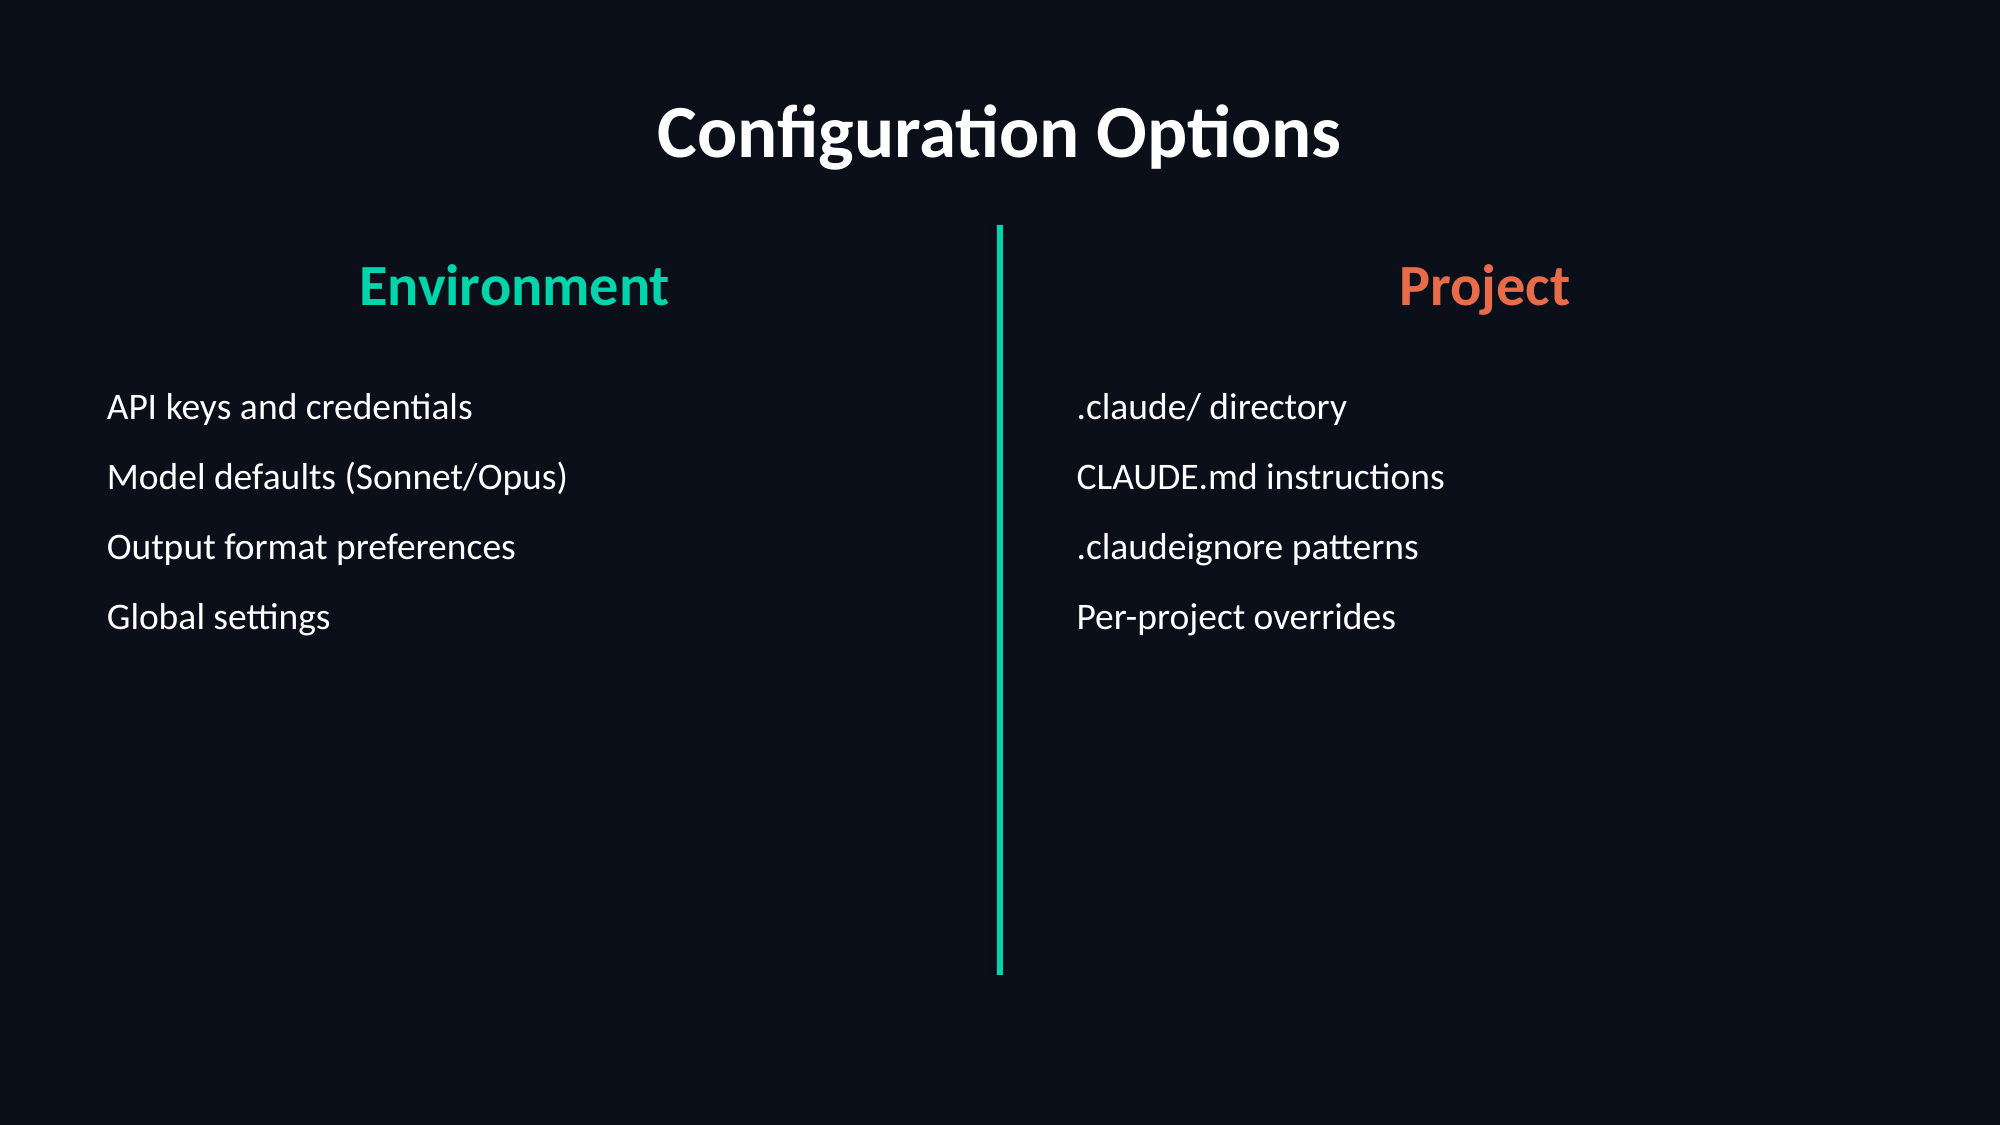

Configuration Options

Environment
Project
  API keys and credentials
  Model defaults (Sonnet/Opus)
  Output format preferences
  Global settings
  .claude/ directory
  CLAUDE.md instructions
  .claudeignore patterns
  Per-project overrides